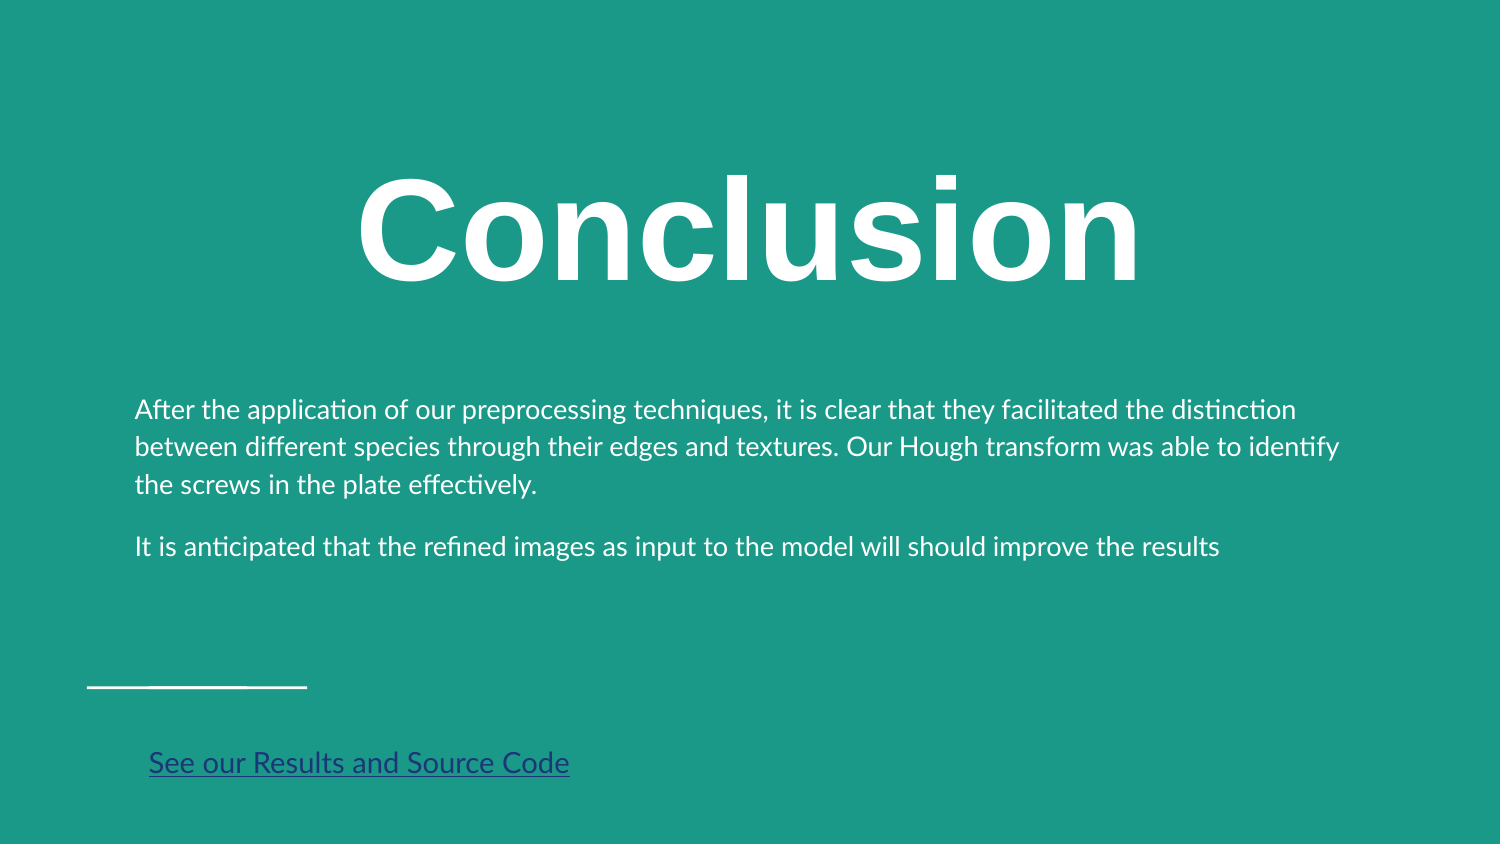

# Conclusion
After the application of our preprocessing techniques, it is clear that they facilitated the distinction between different species through their edges and textures. Our Hough transform was able to identify the screws in the plate effectively.
It is anticipated that the refined images as input to the model will should improve the results
See our Results and Source Code